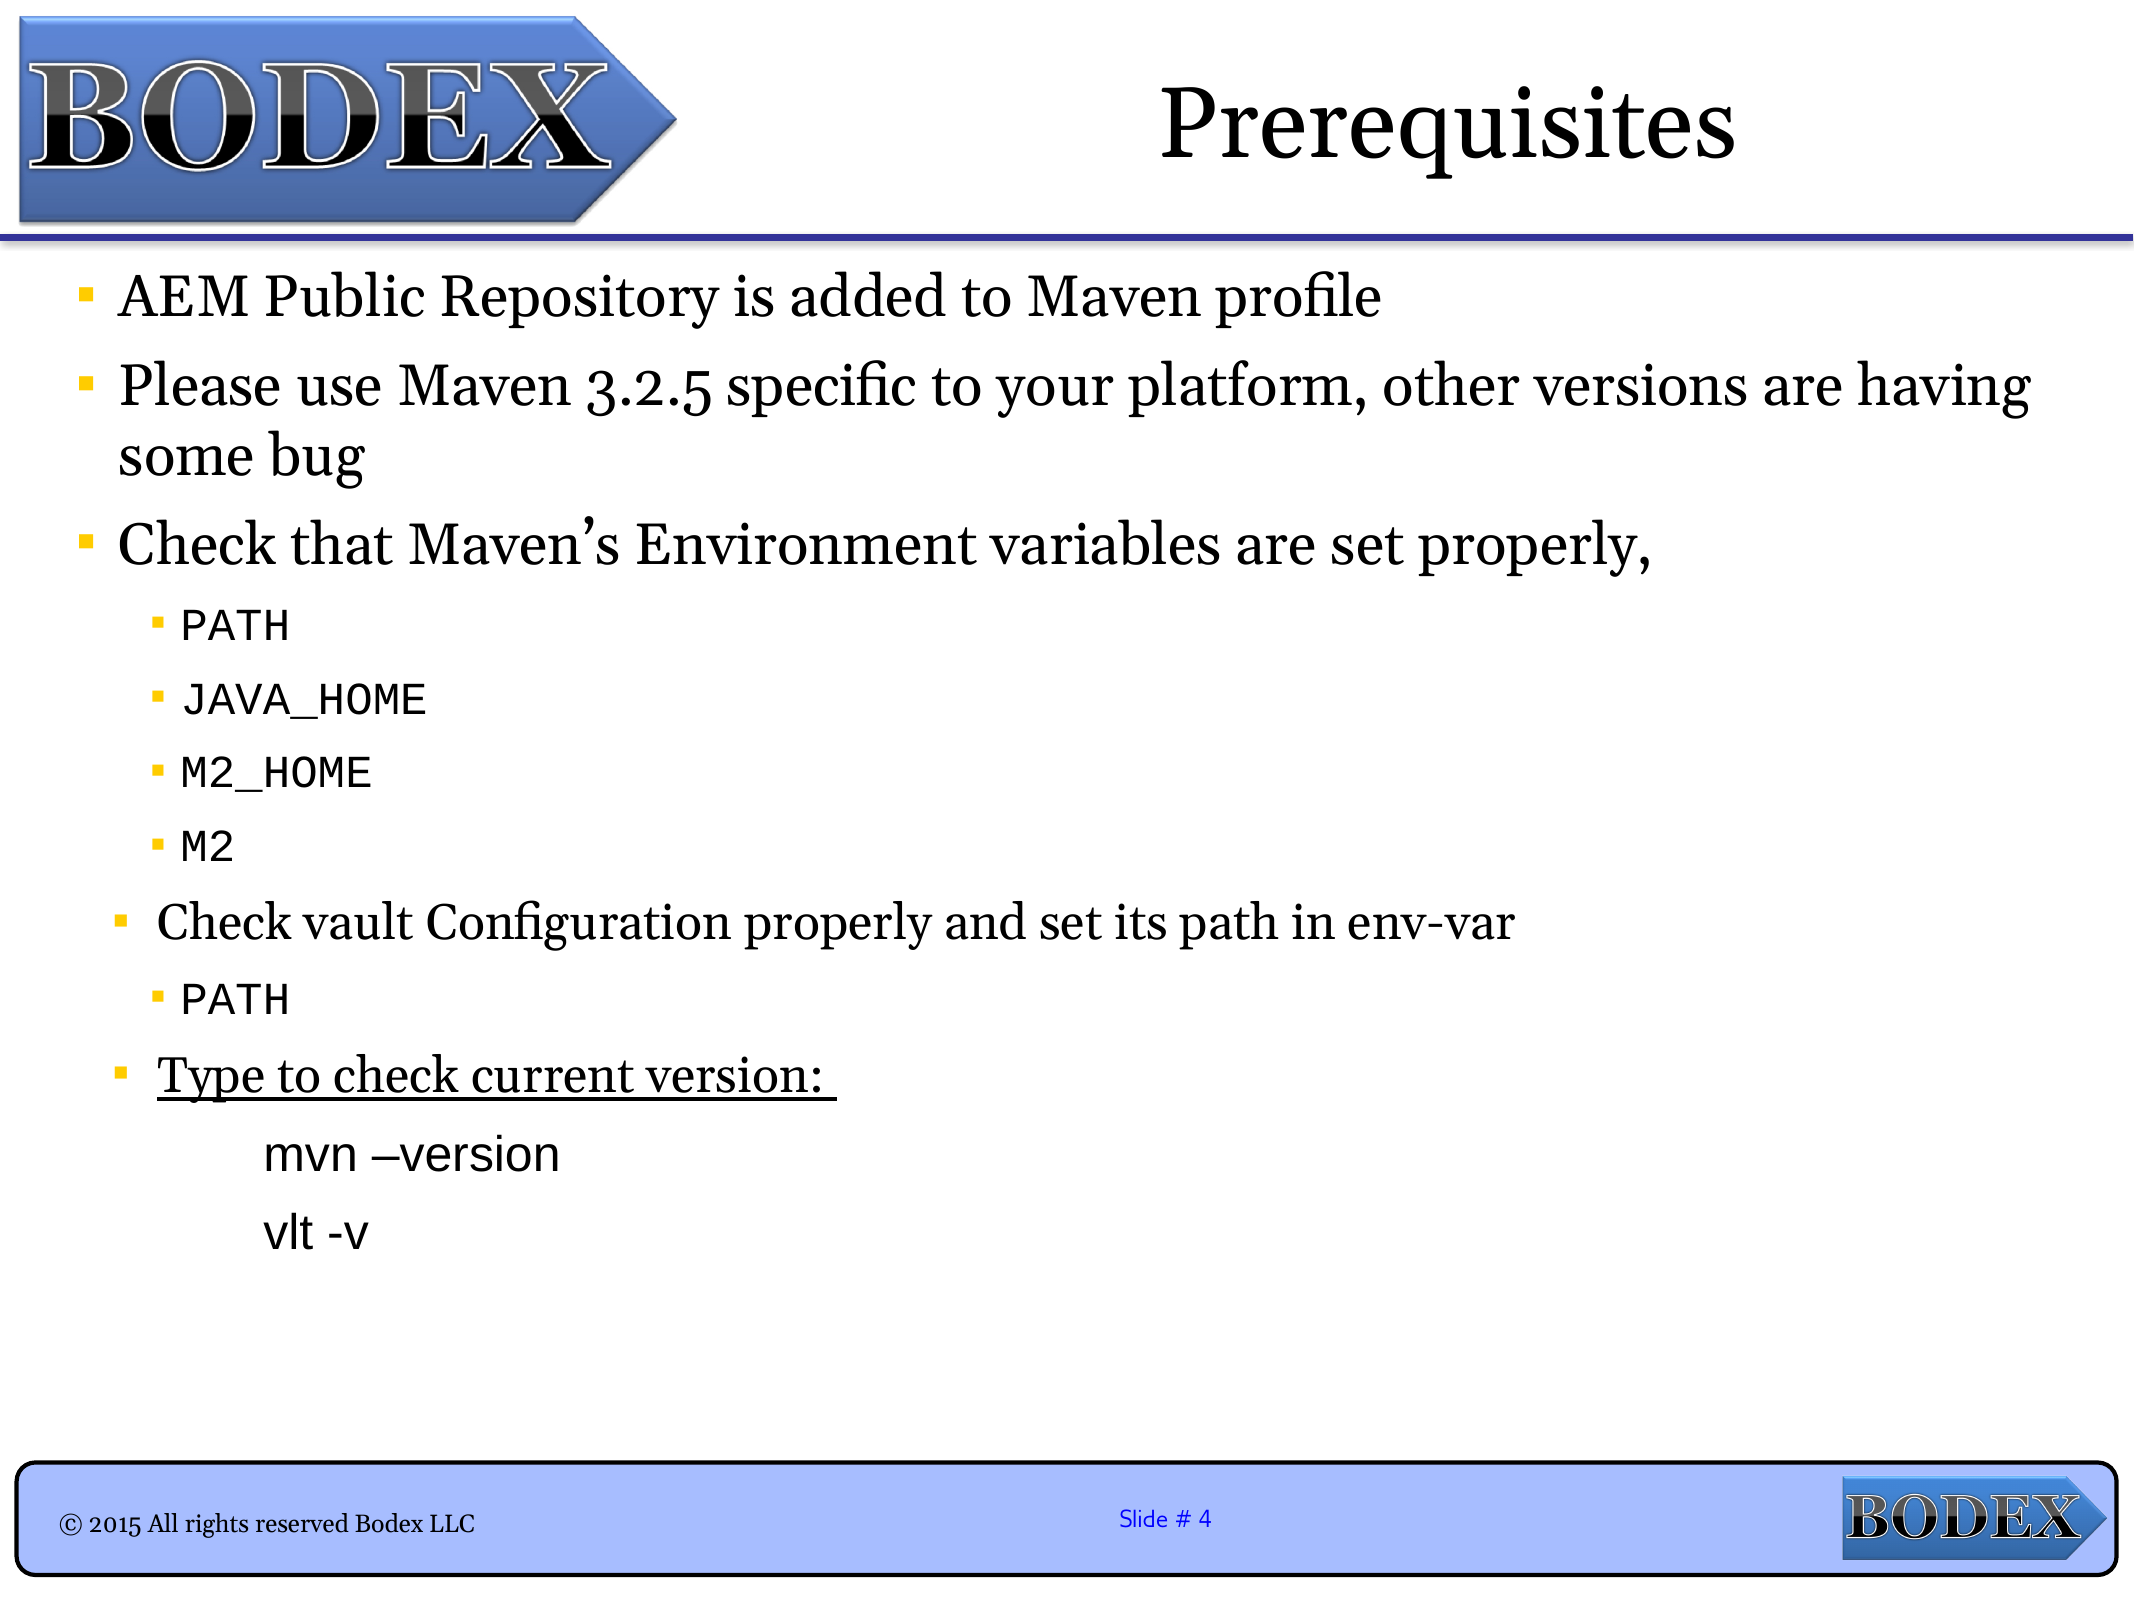

Prerequisites
AEM Public Repository is added to Maven profile
Please use Maven 3.2.5 specific to your platform, other versions are having some bug
Check that Maven’s Environment variables are set properly,
PATH
JAVA_HOME
M2_HOME
M2
Check vault Configuration properly and set its path in env-var
PATH
Type to check current version:
	mvn –version
	vlt -v
Slide # 4